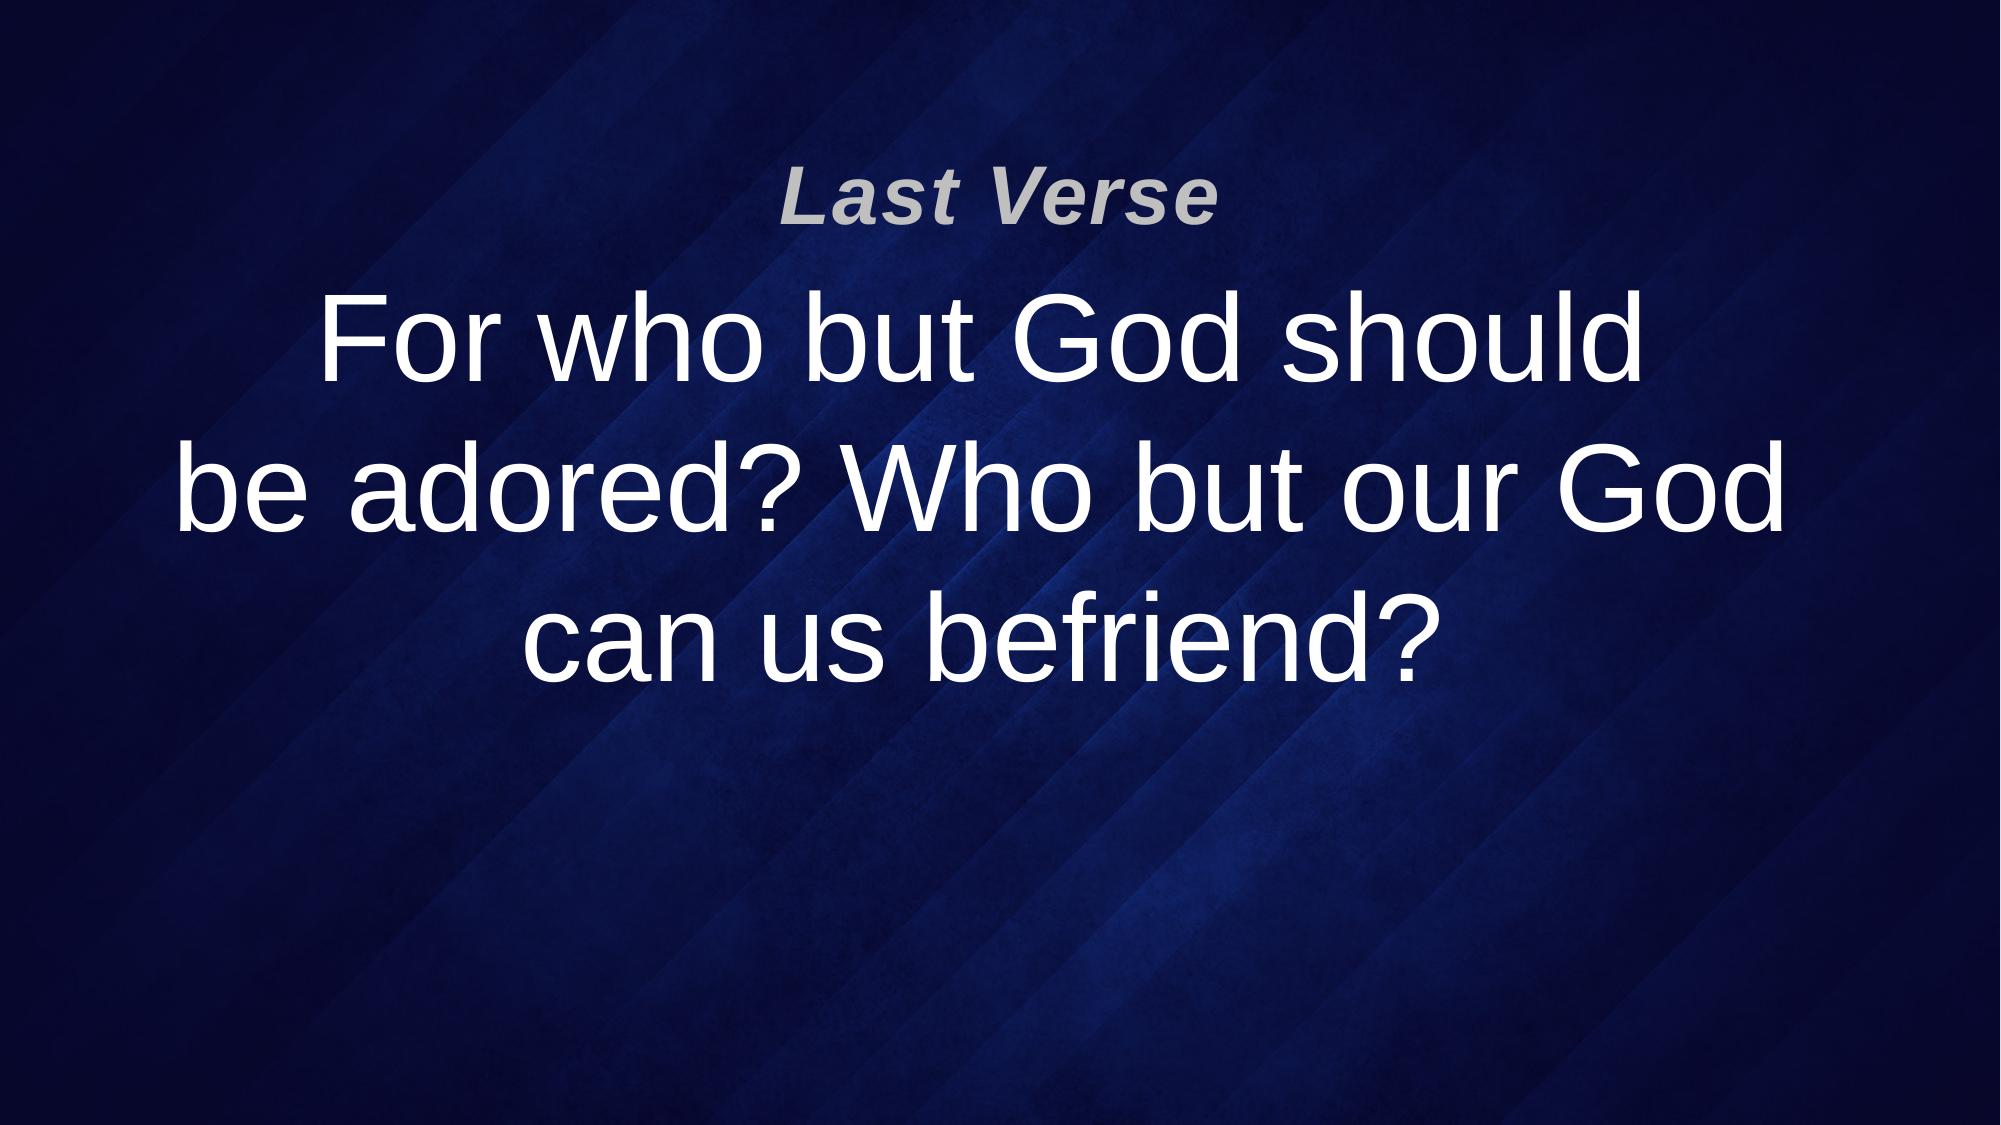

Last Verse
# For who but God should be adored? Who but our God can us befriend?